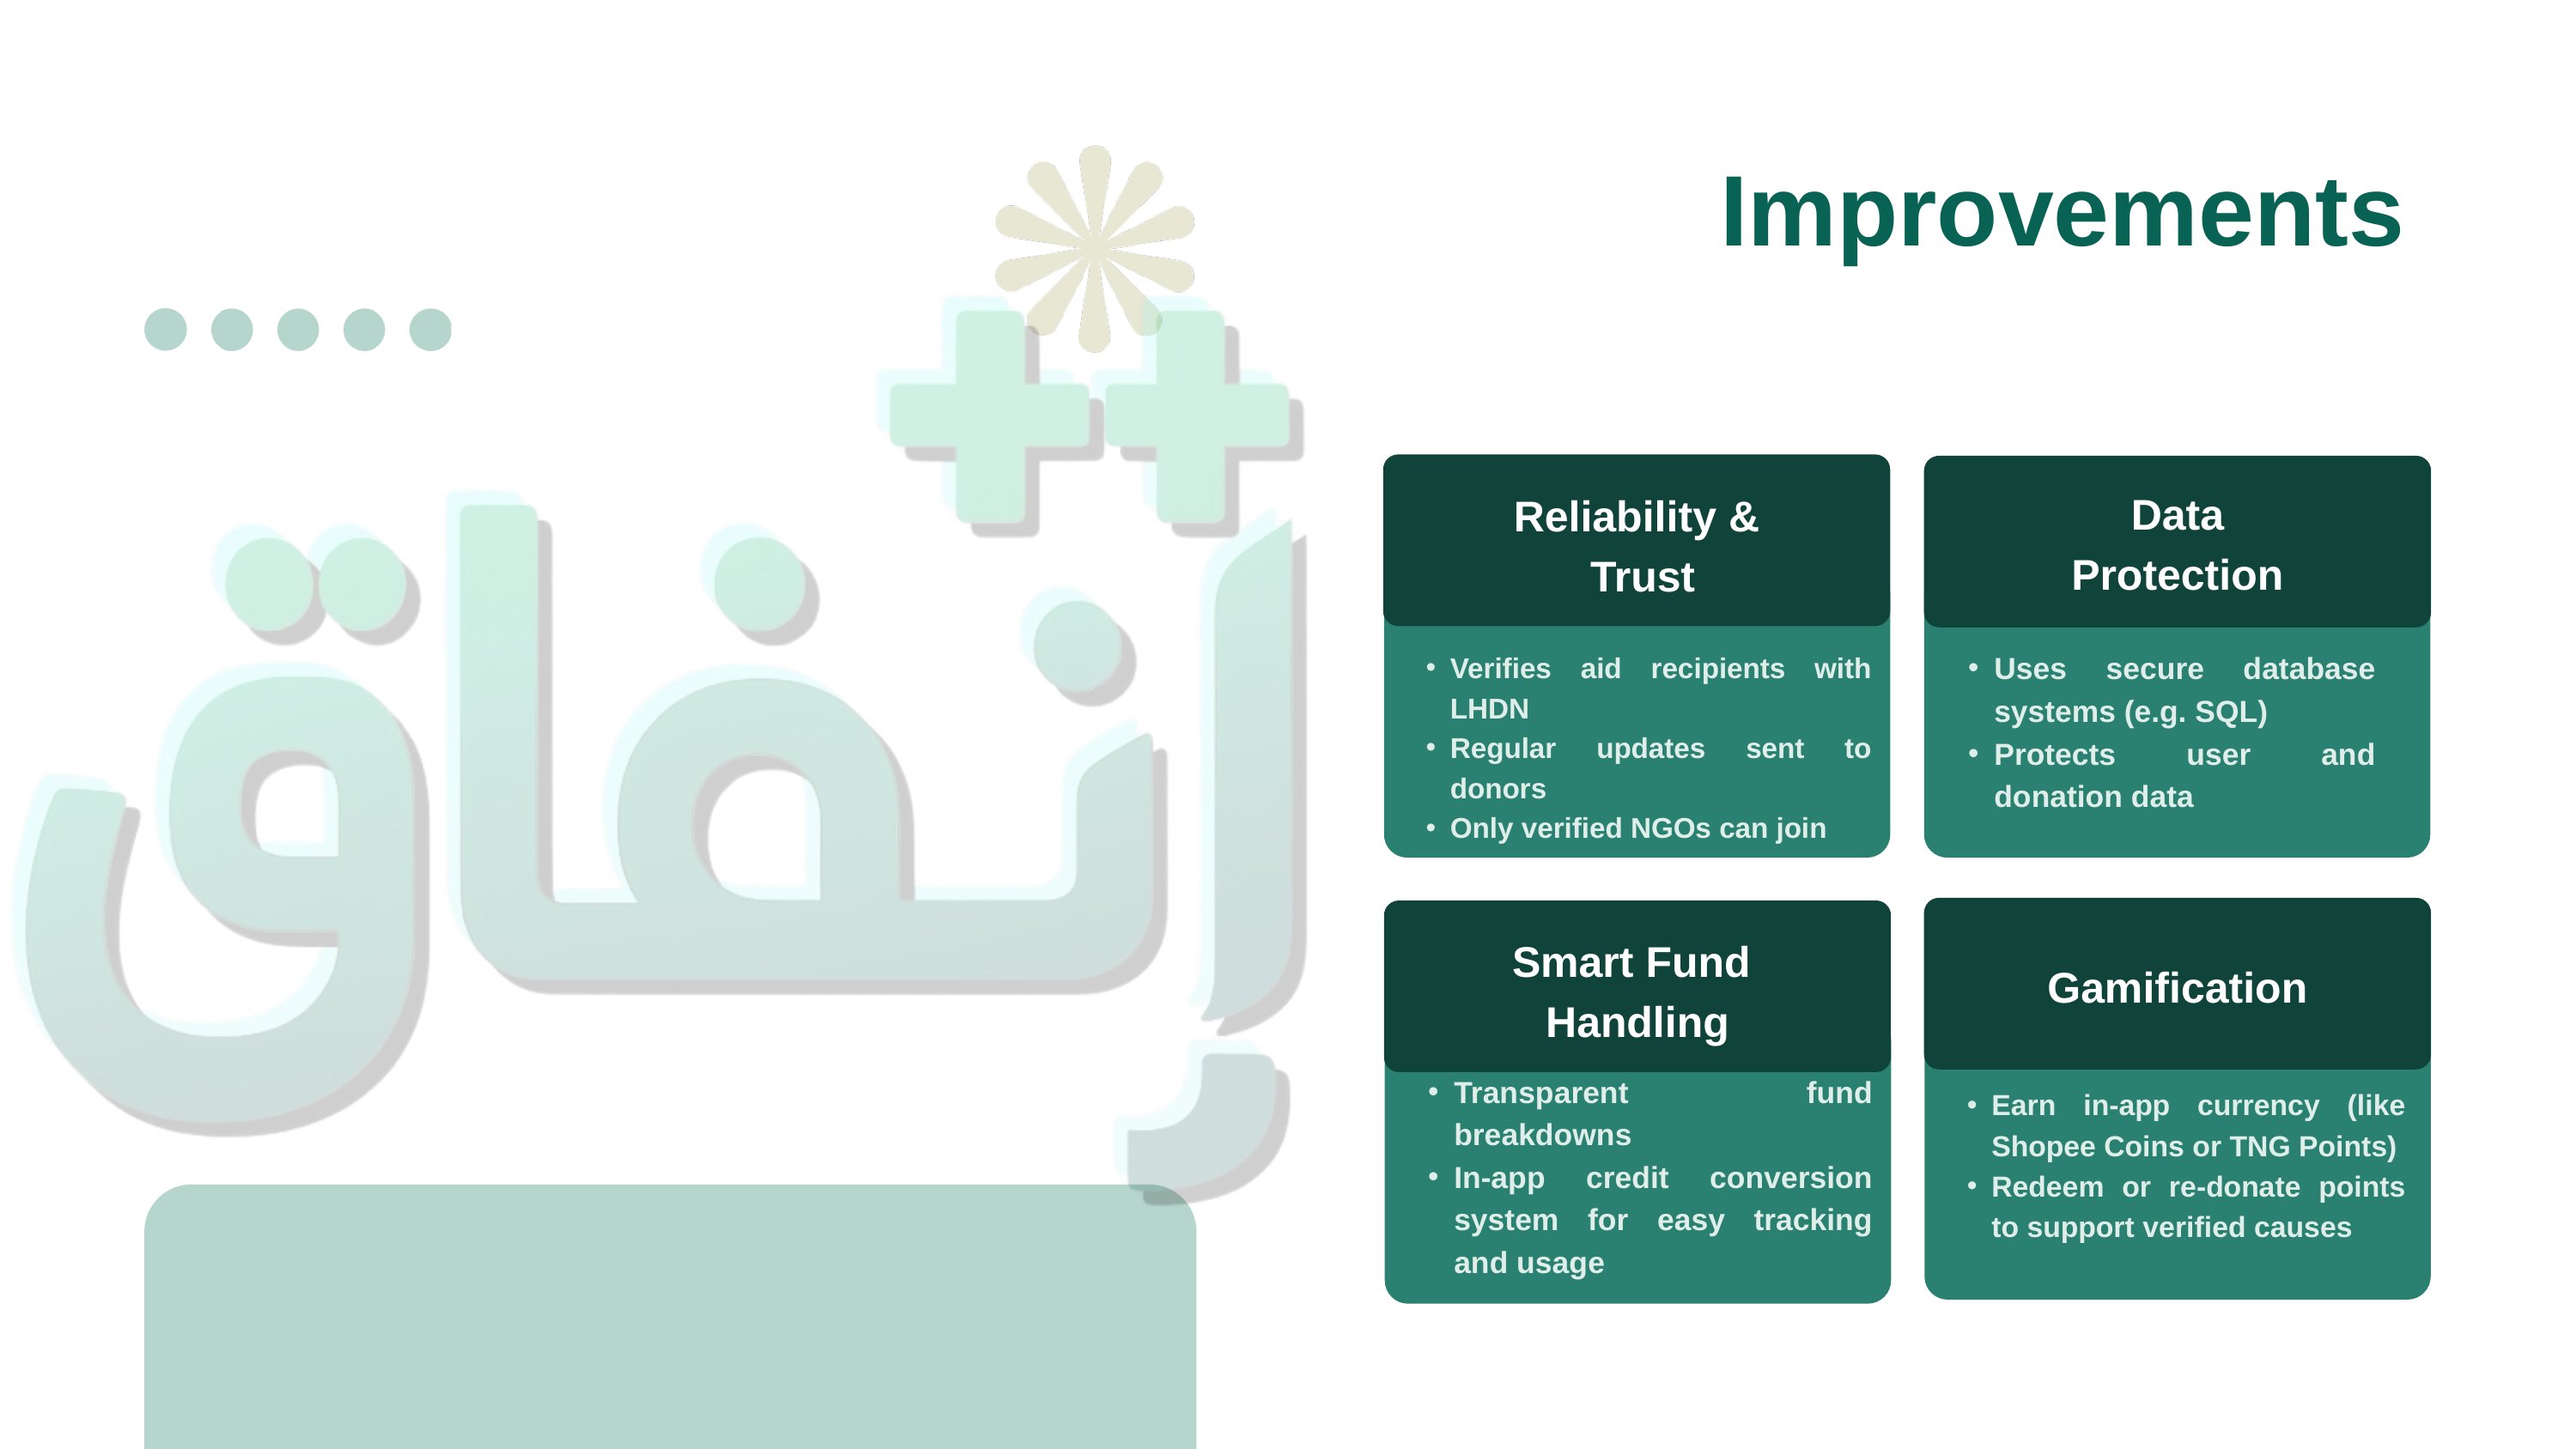

Improvements

Data Protection
Reliability &
 Trust

Uses secure database systems (e.g. SQL)
Protects user and donation data

Verifies aid recipients with LHDN
Regular updates sent to donors
Only verified NGOs can join

Smart Fund
Handling
Gamification

Transparent fund breakdowns
In-app credit conversion system for easy tracking and usage

Earn in-app currency (like Shopee Coins or TNG Points)
Redeem or re-donate points to support verified causes